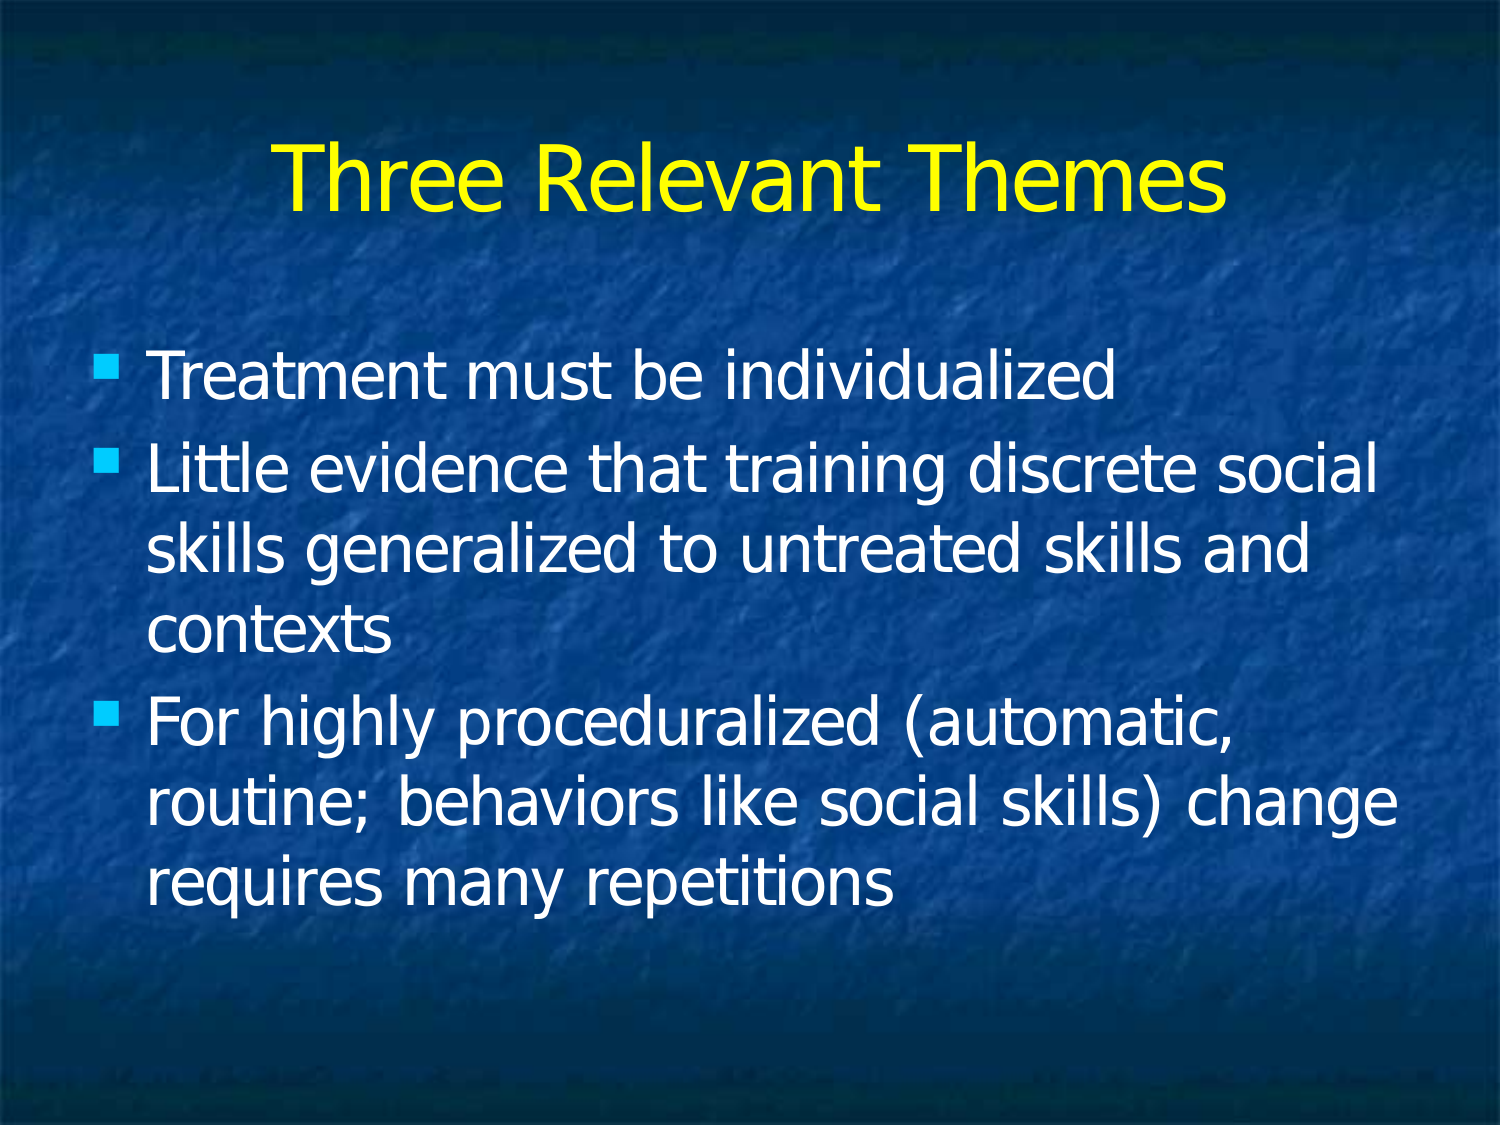

# Three Relevant Themes
Treatment must be individualized
Little evidence that training discrete social skills generalized to untreated skills and contexts
For highly proceduralized (automatic, routine; behaviors like social skills) change requires many repetitions